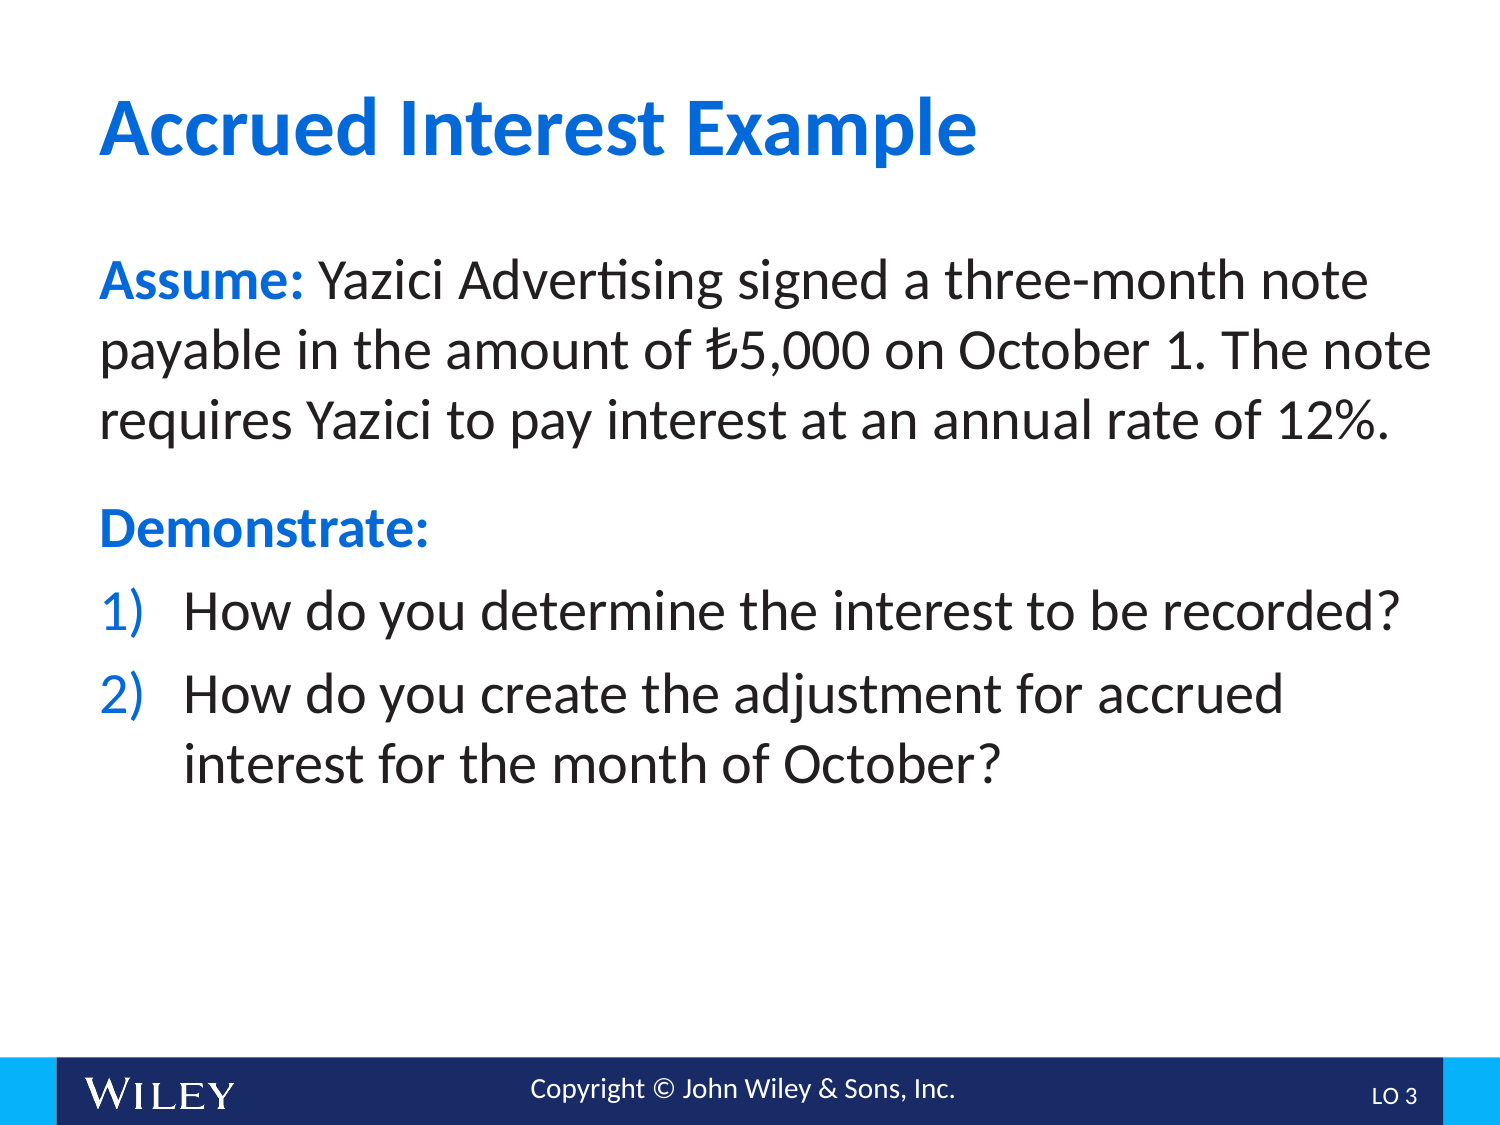

# Accrued Interest Example
Assume: Yazici Advertising signed a three-month note payable in the amount of ₺5,000 on October 1. The note requires Yazici to pay interest at an annual rate of 12%.
Demonstrate:
How do you determine the interest to be recorded?
How do you create the adjustment for accrued interest for the month of October?
L O 3